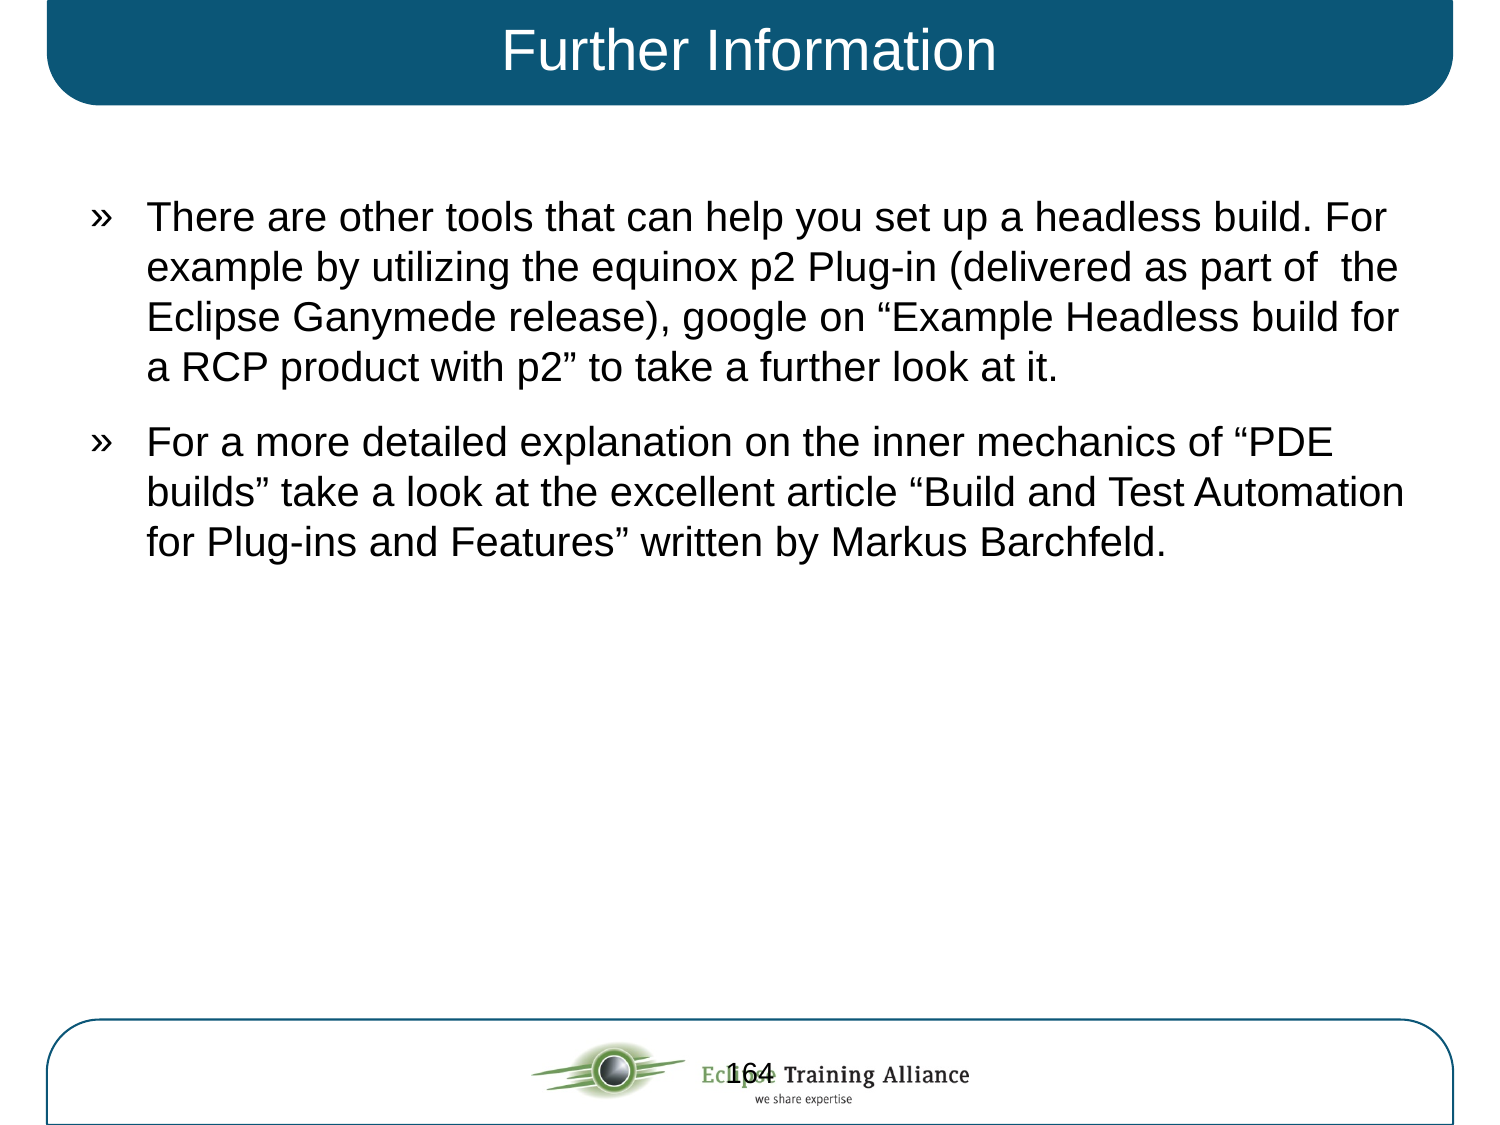

Further Information
There are other tools that can help you set up a headless build. For example by utilizing the equinox p2 Plug-in (delivered as part of  the Eclipse Ganymede release), google on “Example Headless build for a RCP product with p2” to take a further look at it.
For a more detailed explanation on the inner mechanics of “PDE builds” take a look at the excellent article “Build and Test Automation for Plug-ins and Features” written by Markus Barchfeld.
164